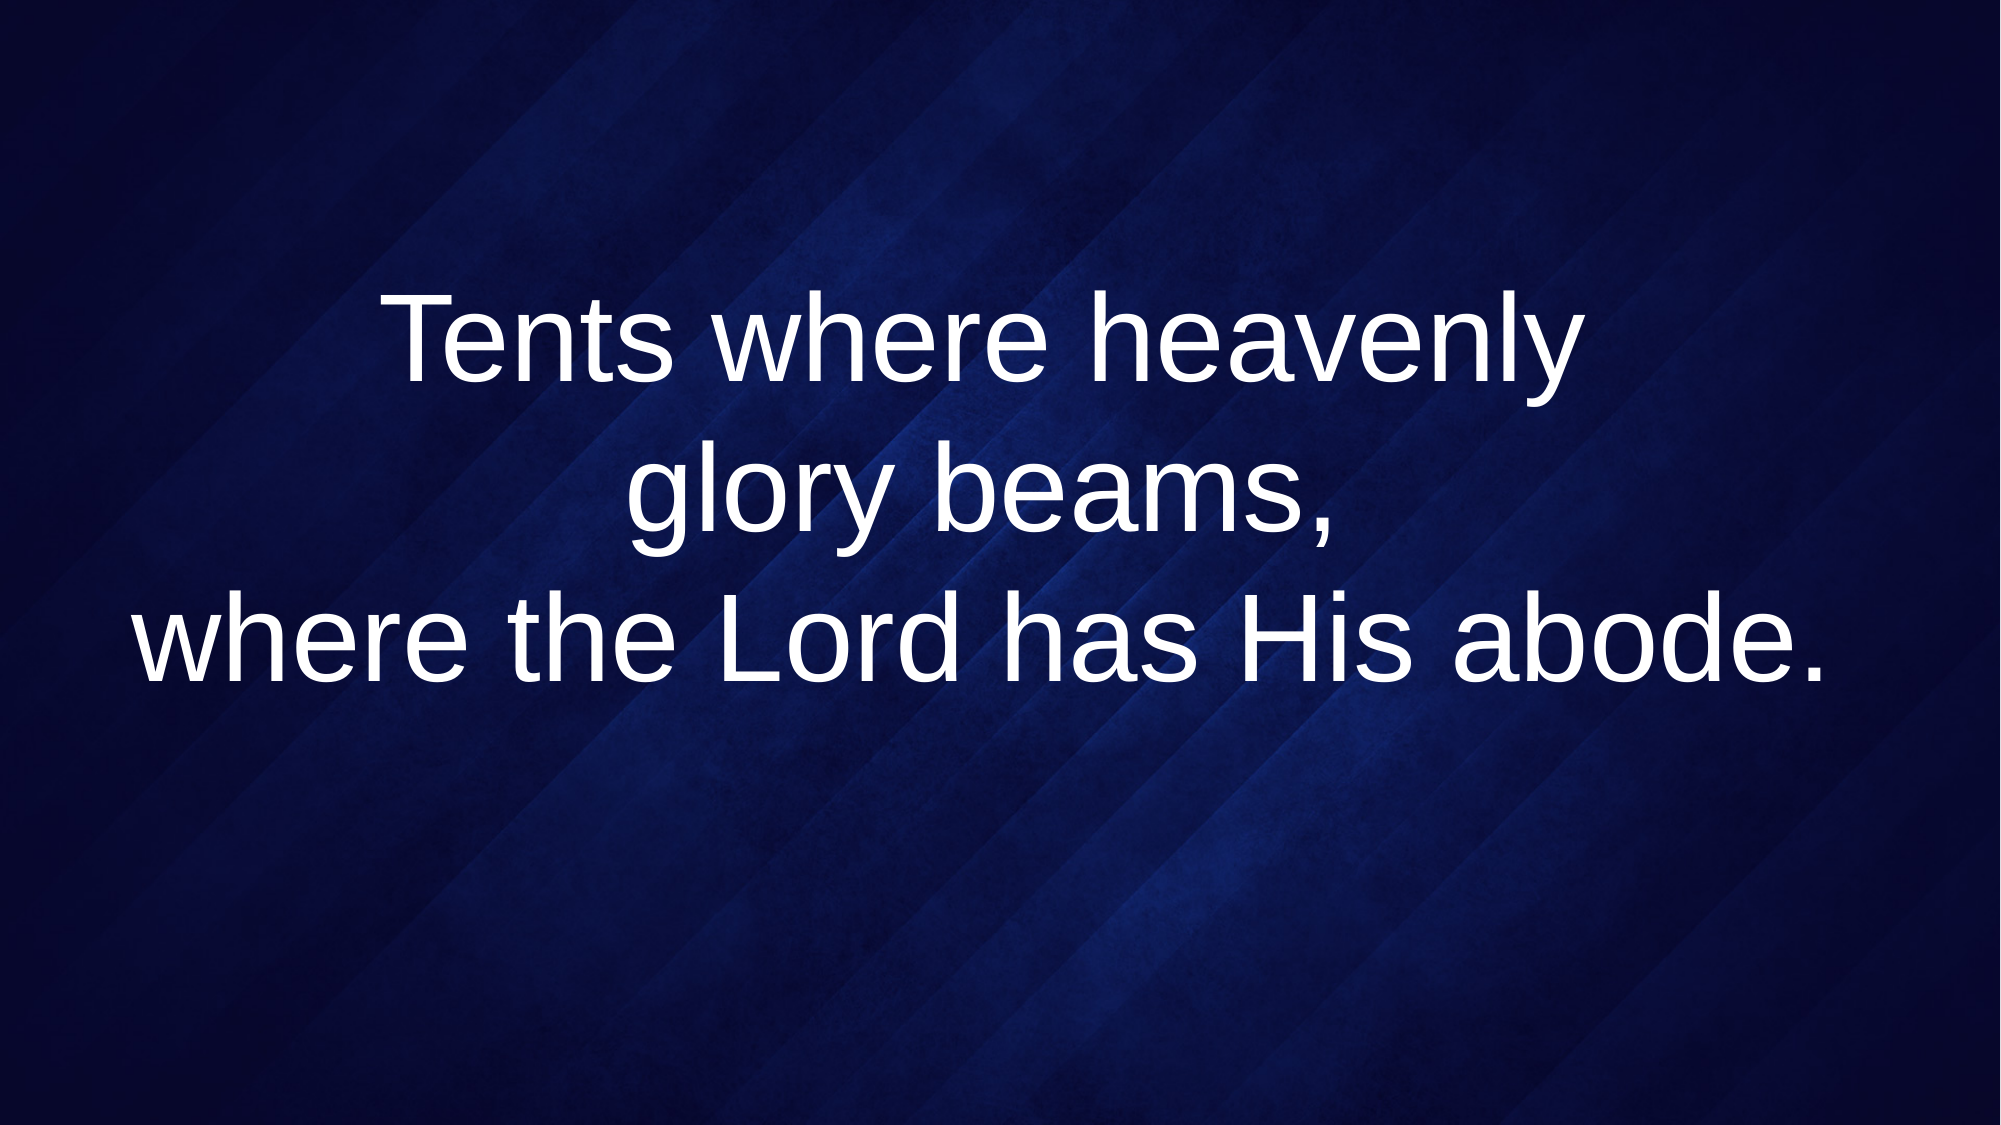

# Tents where heavenly glory beams, where the Lord has His abode.